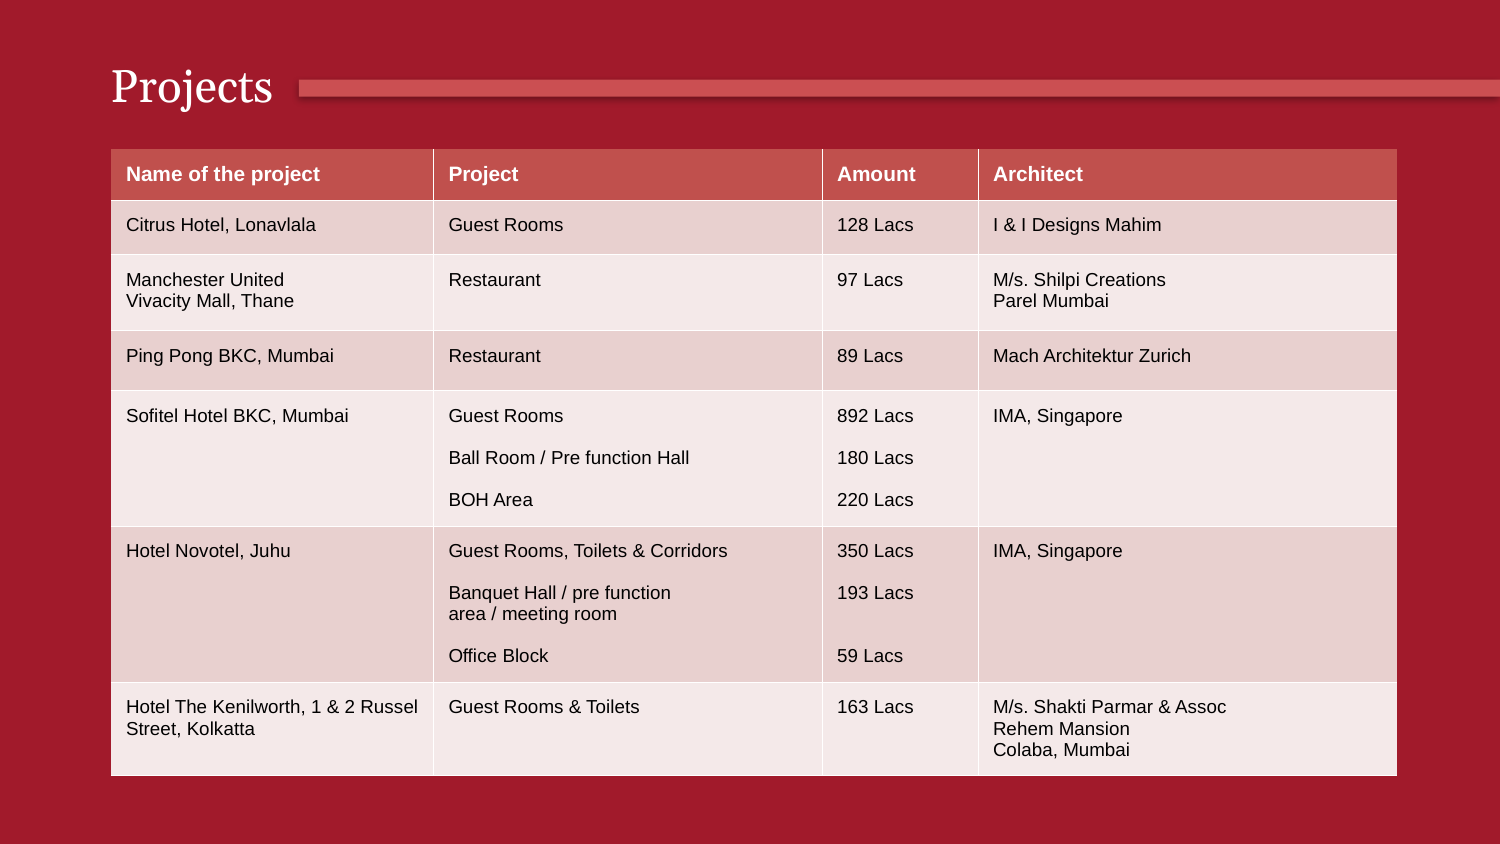

Projects

| Name of the project | Project | Amount | Architect |
| --- | --- | --- | --- |
| Citrus Hotel, Lonavlala | Guest Rooms | 128 Lacs | I & I Designs Mahim |
| Manchester United Vivacity Mall, Thane | Restaurant | 97 Lacs | M/s. Shilpi Creations Parel Mumbai |
| Ping Pong BKC, Mumbai | Restaurant | 89 Lacs | Mach Architektur Zurich |
| Sofitel Hotel BKC, Mumbai | Guest Rooms Ball Room / Pre function Hall BOH Area | 892 Lacs 180 Lacs 220 Lacs | IMA, Singapore |
| Hotel Novotel, Juhu | Guest Rooms, Toilets & Corridors Banquet Hall / pre function area / meeting room Office Block | 350 Lacs 193 Lacs 59 Lacs | IMA, Singapore |
| Hotel The Kenilworth, 1 & 2 Russel Street, Kolkatta | Guest Rooms & Toilets | 163 Lacs | M/s. Shakti Parmar & Assoc Rehem Mansion Colaba, Mumbai |